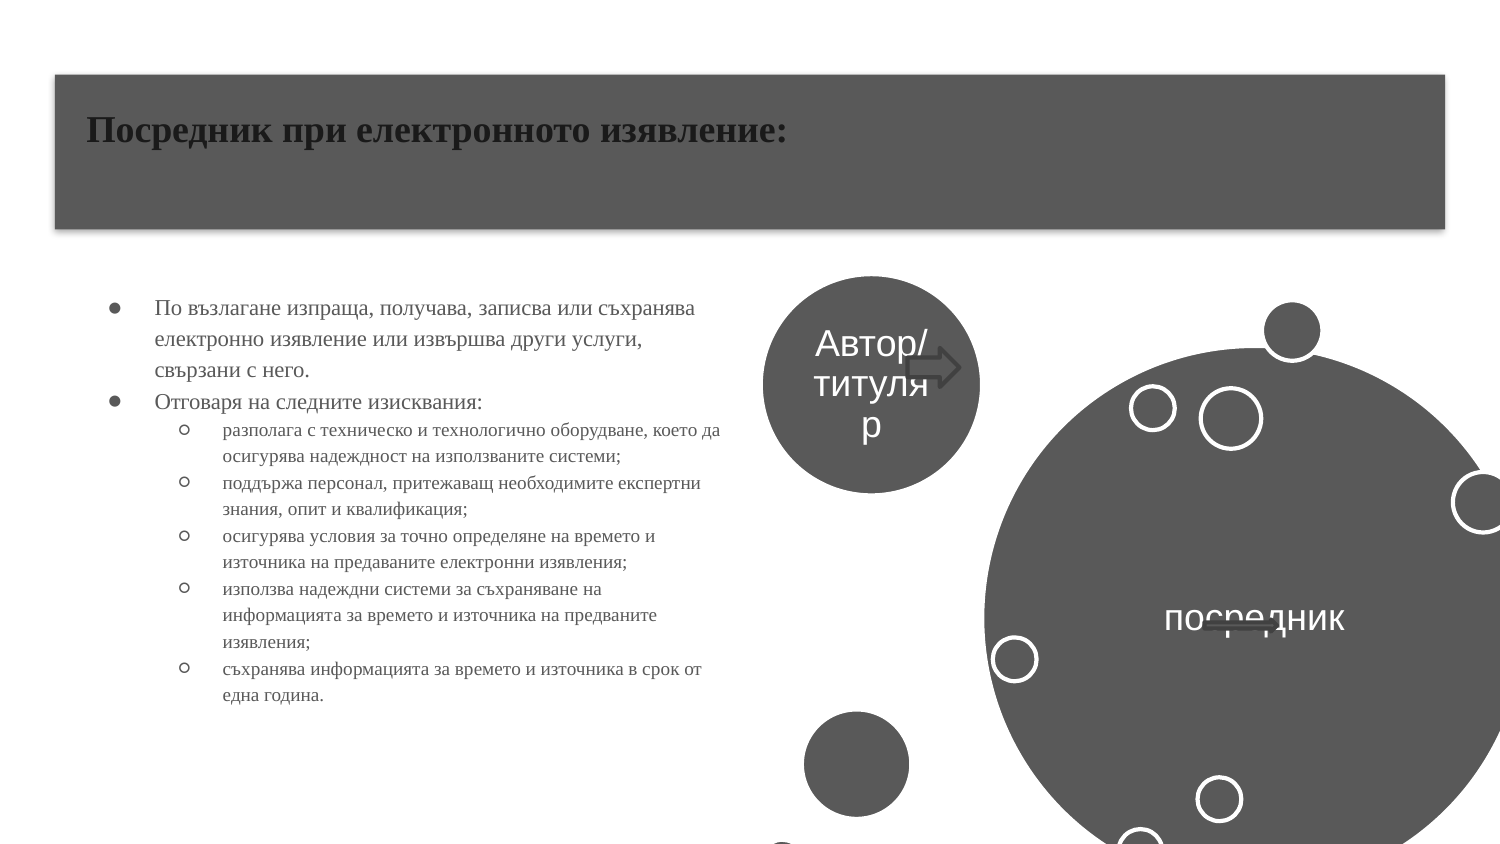

# Посредник при електронното изявление:
По възлагане изпраща, получава, записва или съхранява електронно изявление или извършва други услуги, свързани с него.
Отговаря на следните изисквания:
разполага с техническо и технологично оборудване, което да осигурява надеждност на използваните системи;
поддържа персонал, притежаващ необходимите експертни знания, опит и квалификация;
осигурява условия за точно определяне на времето и източника на предаваните електронни изявления;
използва надеждни системи за съхраняване на информацията за времето и източника на предваните изявления;
съхранява информацията за времето и източника в срок от една година.
посредник
Автор/ титуляр
адресат